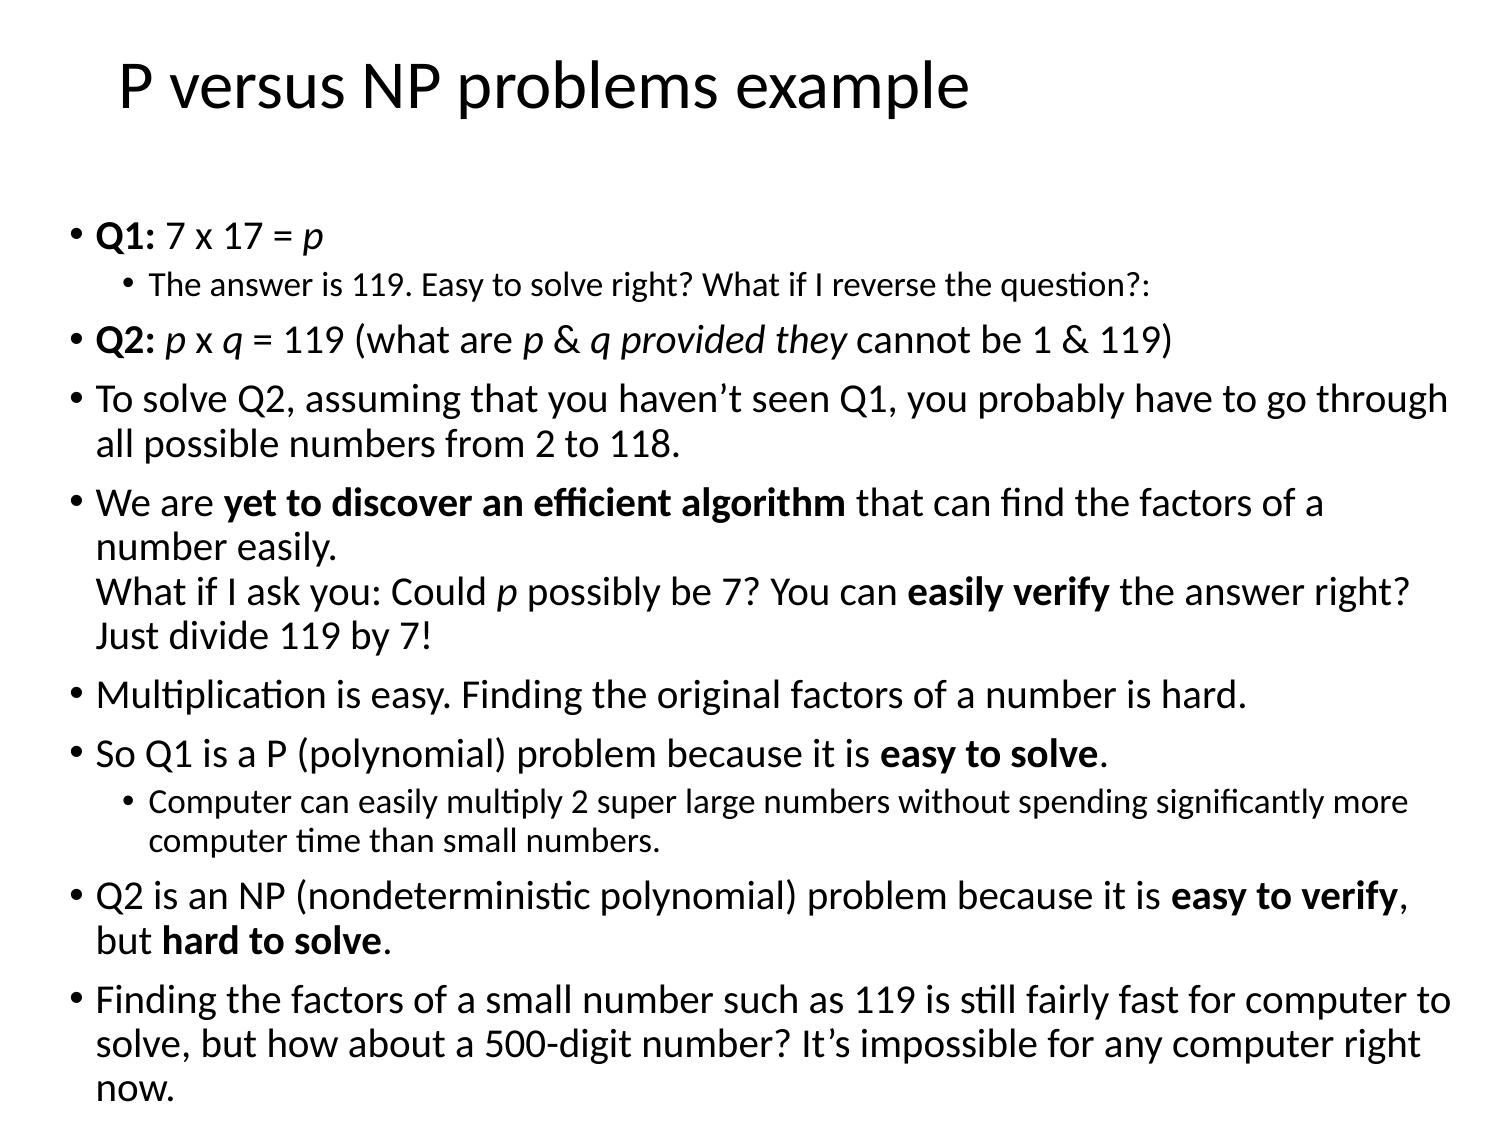

# P versus NP problems example
Q1: 7 x 17 = p
The answer is 119. Easy to solve right? What if I reverse the question?:
Q2: p x q = 119 (what are p & q provided they cannot be 1 & 119)
To solve Q2, assuming that you haven’t seen Q1, you probably have to go through all possible numbers from 2 to 118.
We are yet to discover an efficient algorithm that can find the factors of a number easily.
What if I ask you: Could p possibly be 7? You can easily verify the answer right? Just divide 119 by 7!
Multiplication is easy. Finding the original factors of a number is hard.
So Q1 is a P (polynomial) problem because it is easy to solve.
Computer can easily multiply 2 super large numbers without spending significantly more computer time than small numbers.
Q2 is an NP (nondeterministic polynomial) problem because it is easy to verify, but hard to solve.
Finding the factors of a small number such as 119 is still fairly fast for computer to solve, but how about a 500-digit number? It’s impossible for any computer right now.